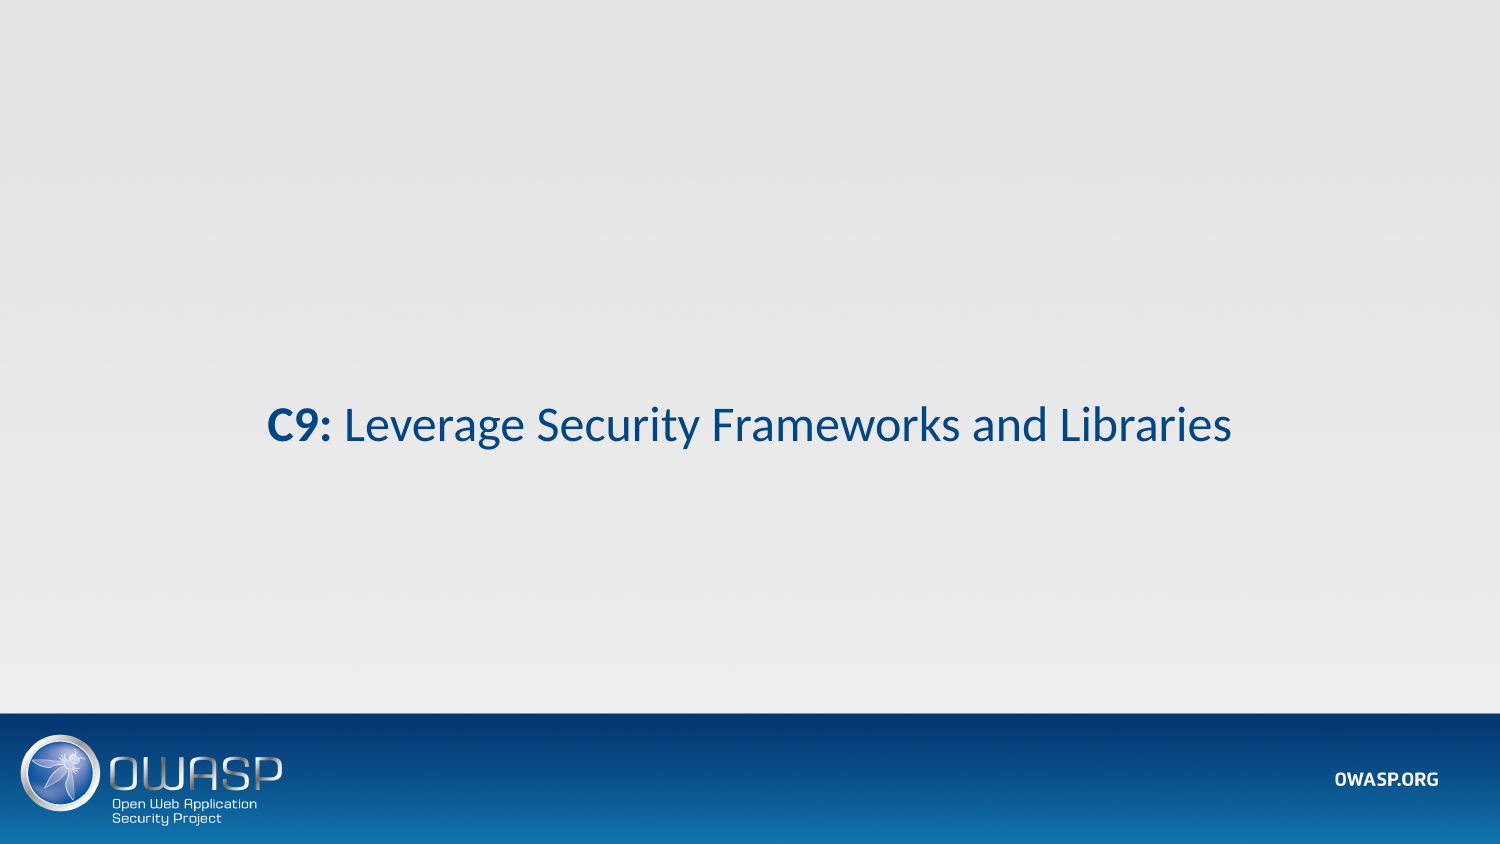

# C9: Leverage Security Frameworks and Libraries